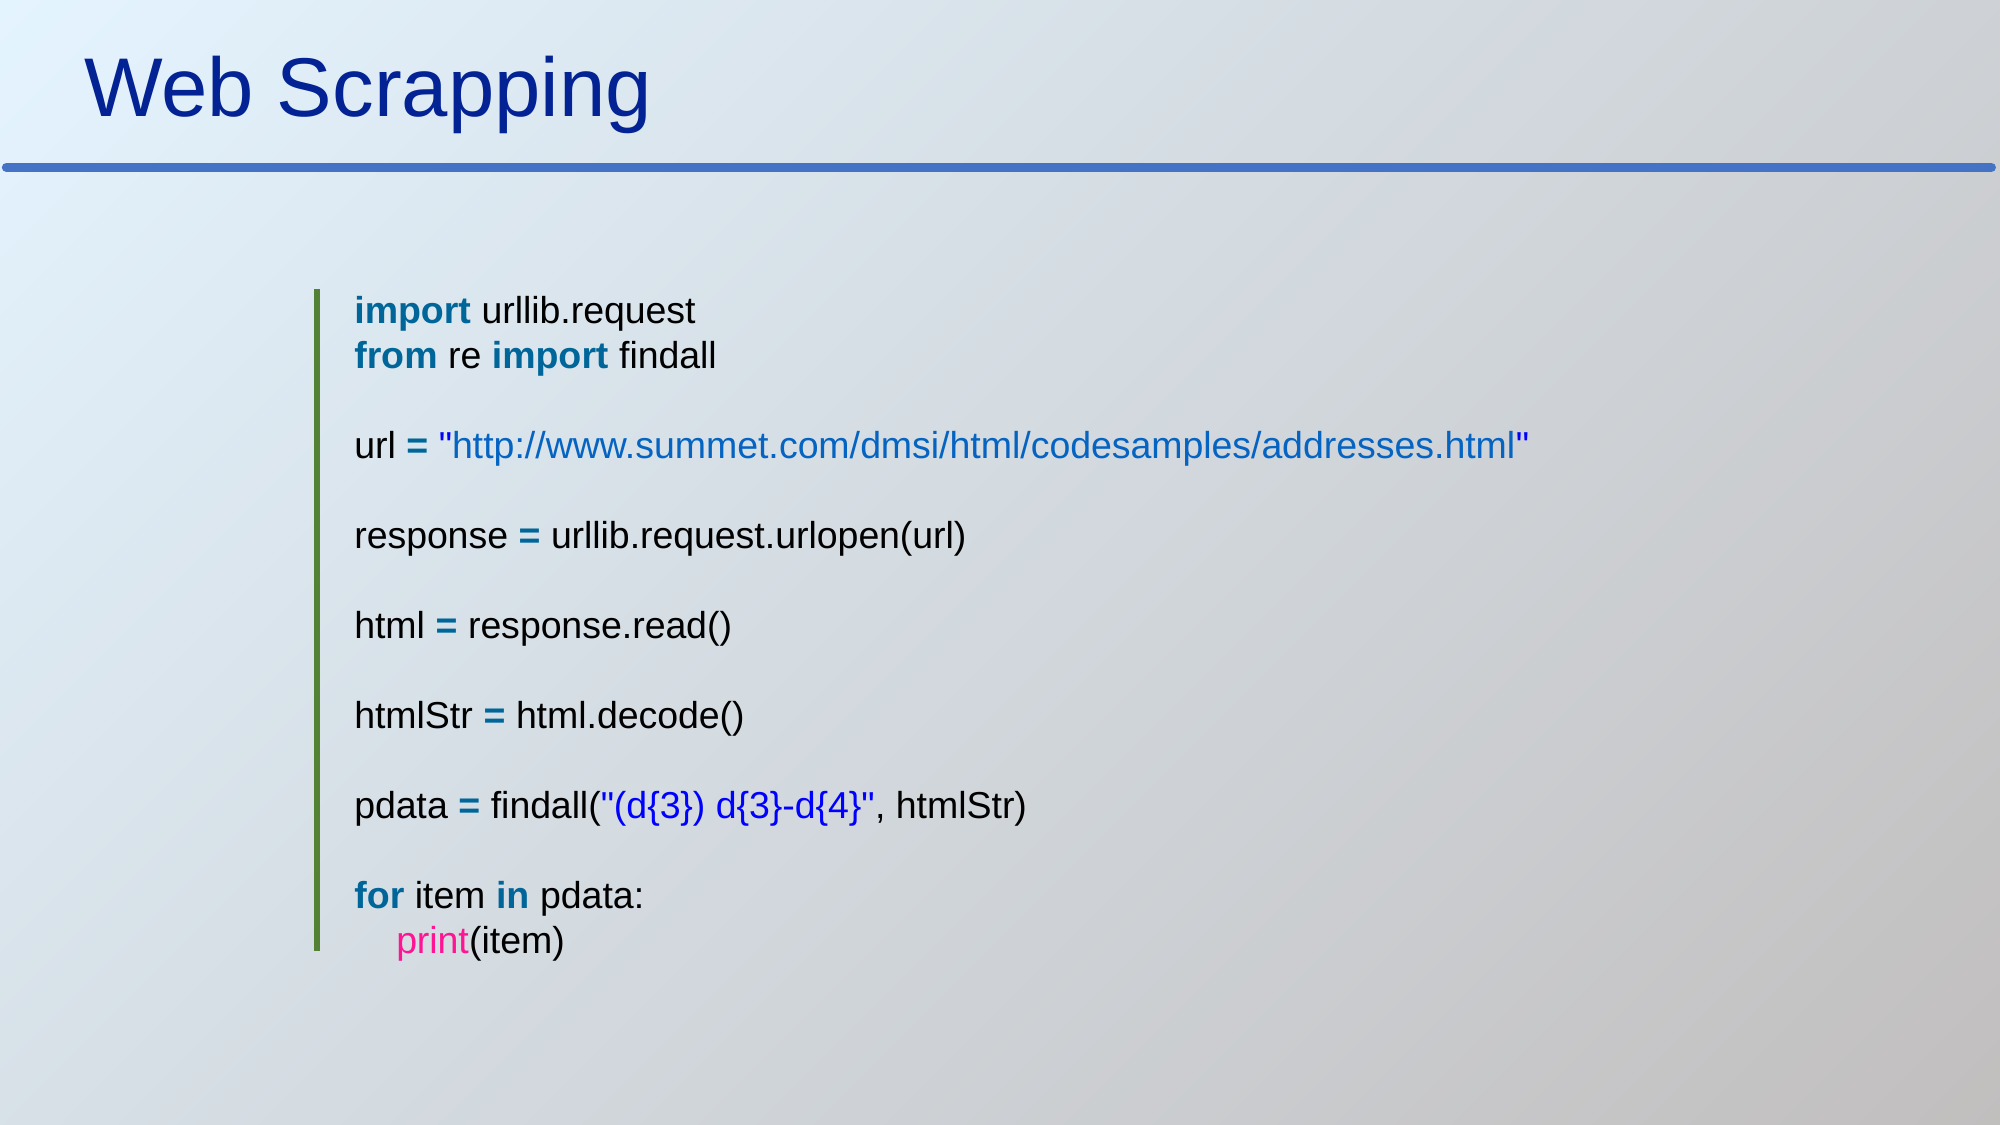

Web Scrapping
import urllib.request
from re import findall

url = "http://www.summet.com/dmsi/html/codesamples/addresses.html"

response = urllib.request.urlopen(url)

html = response.read()

htmlStr = html.decode()

pdata = findall("(d{3}) d{3}-d{4}", htmlStr)

for item in pdata:
    print(item)